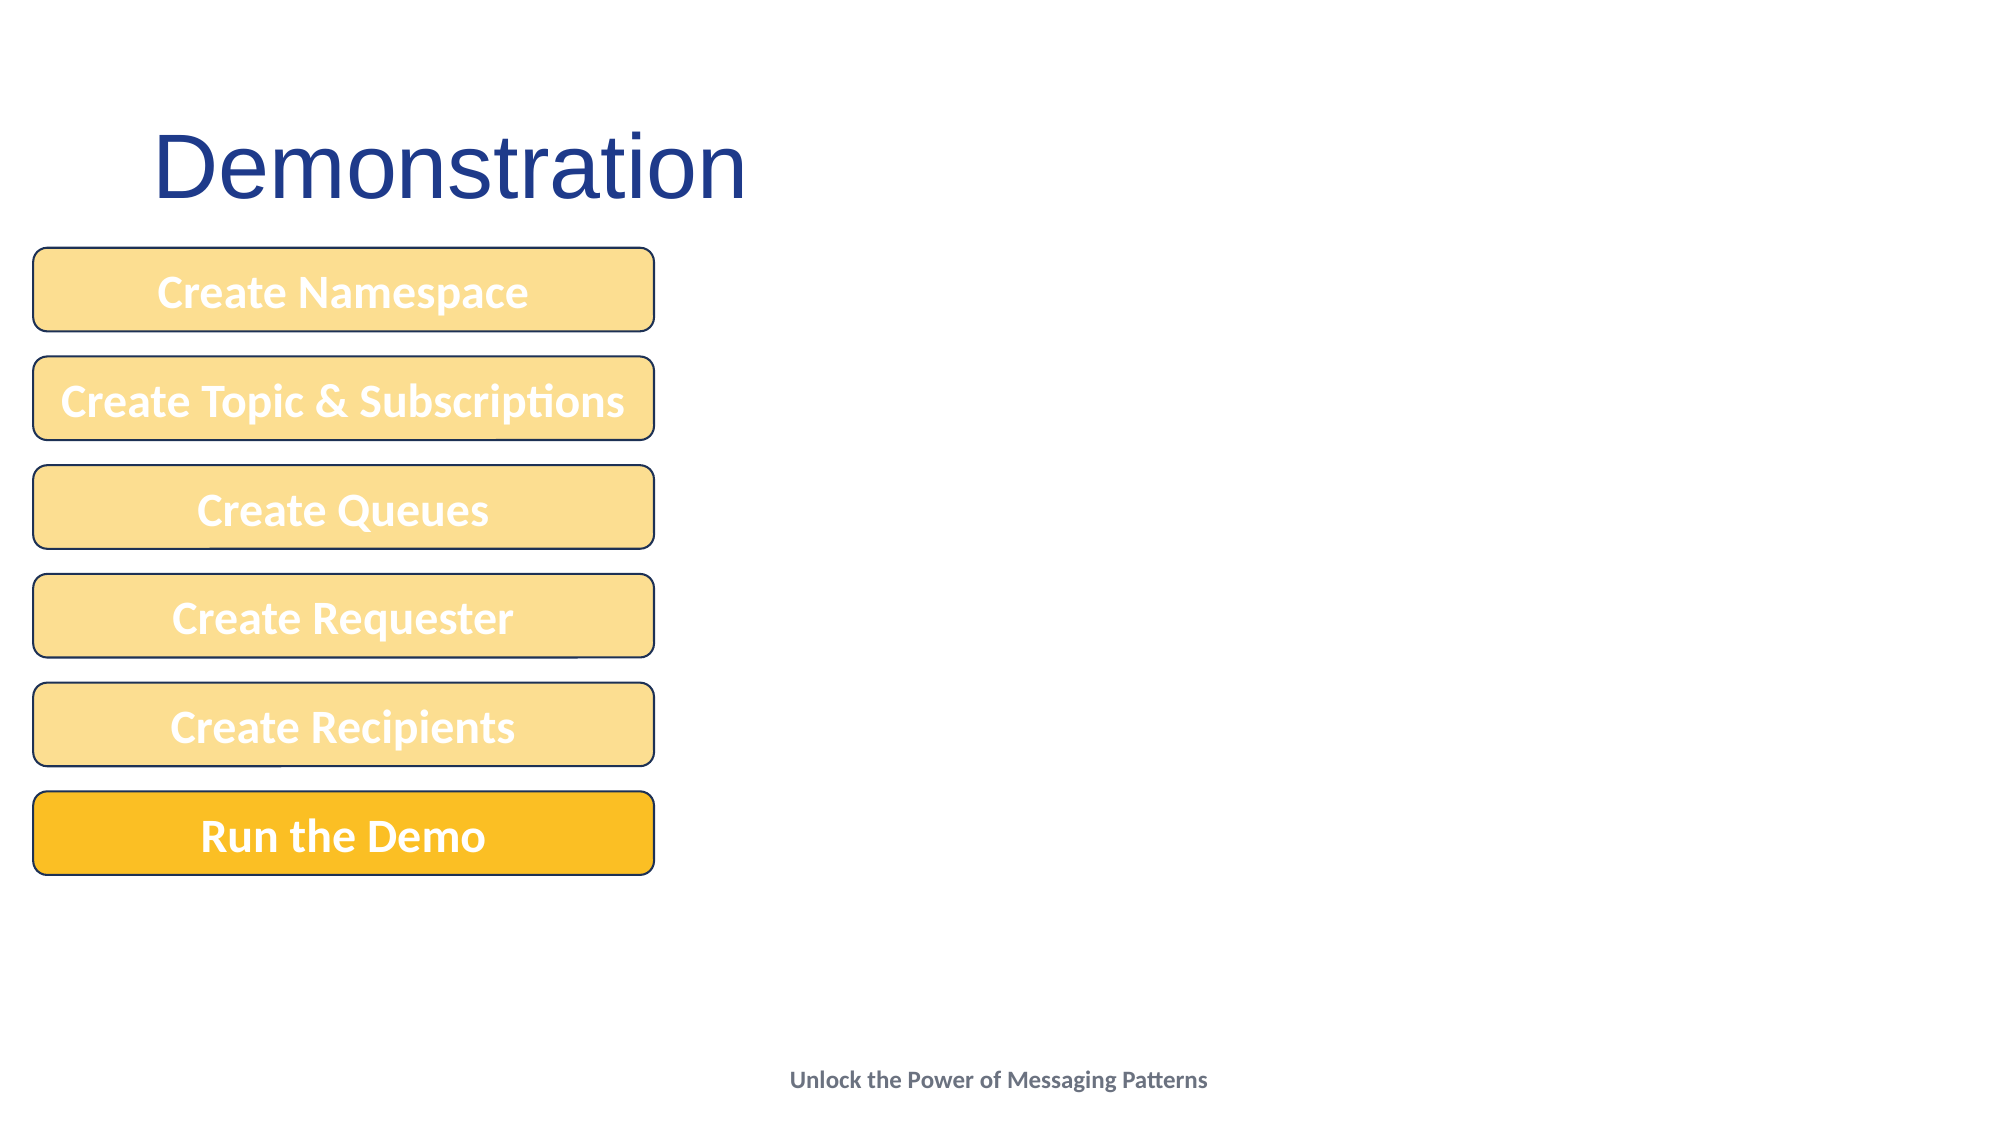

# Demonstration
Create Namespace
Create Topic & Subscriptions
Create Queues
Create Requester
Create Recipients
Run the Demo